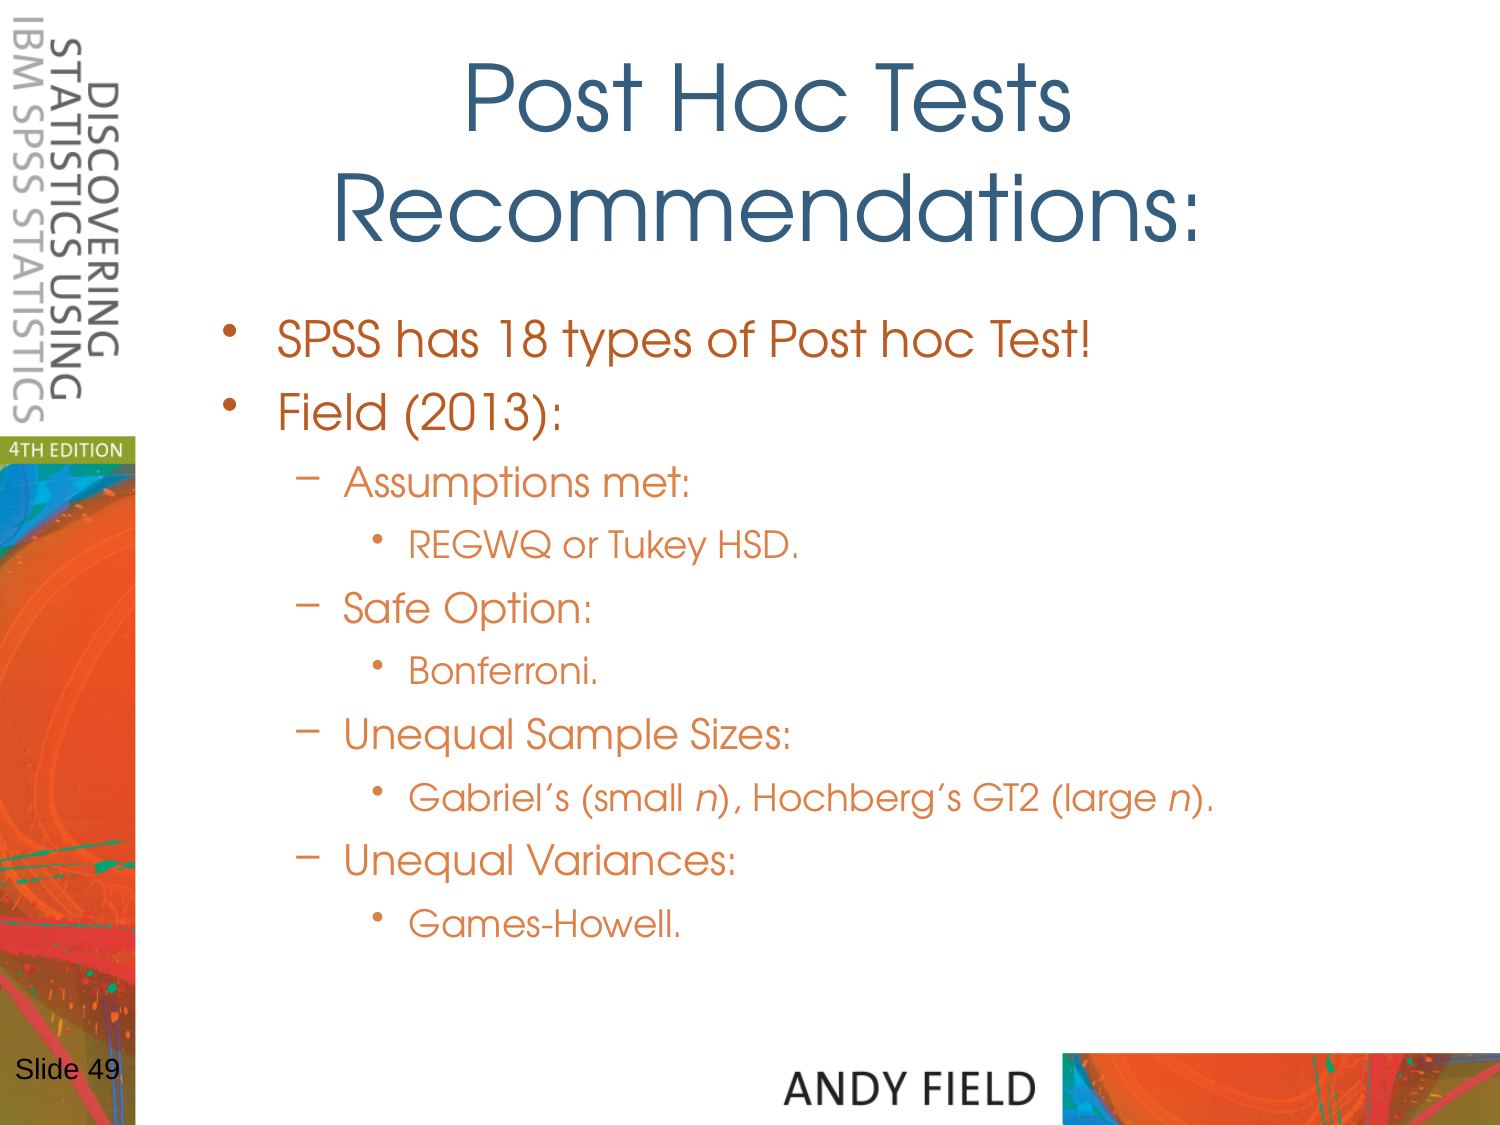

# Post Hoc Tests Recommendations:
SPSS has 18 types of Post hoc Test!
Field (2013):
Assumptions met:
REGWQ or Tukey HSD.
Safe Option:
Bonferroni.
Unequal Sample Sizes:
Gabriel’s (small n), Hochberg’s GT2 (large n).
Unequal Variances:
Games-Howell.
Slide 49